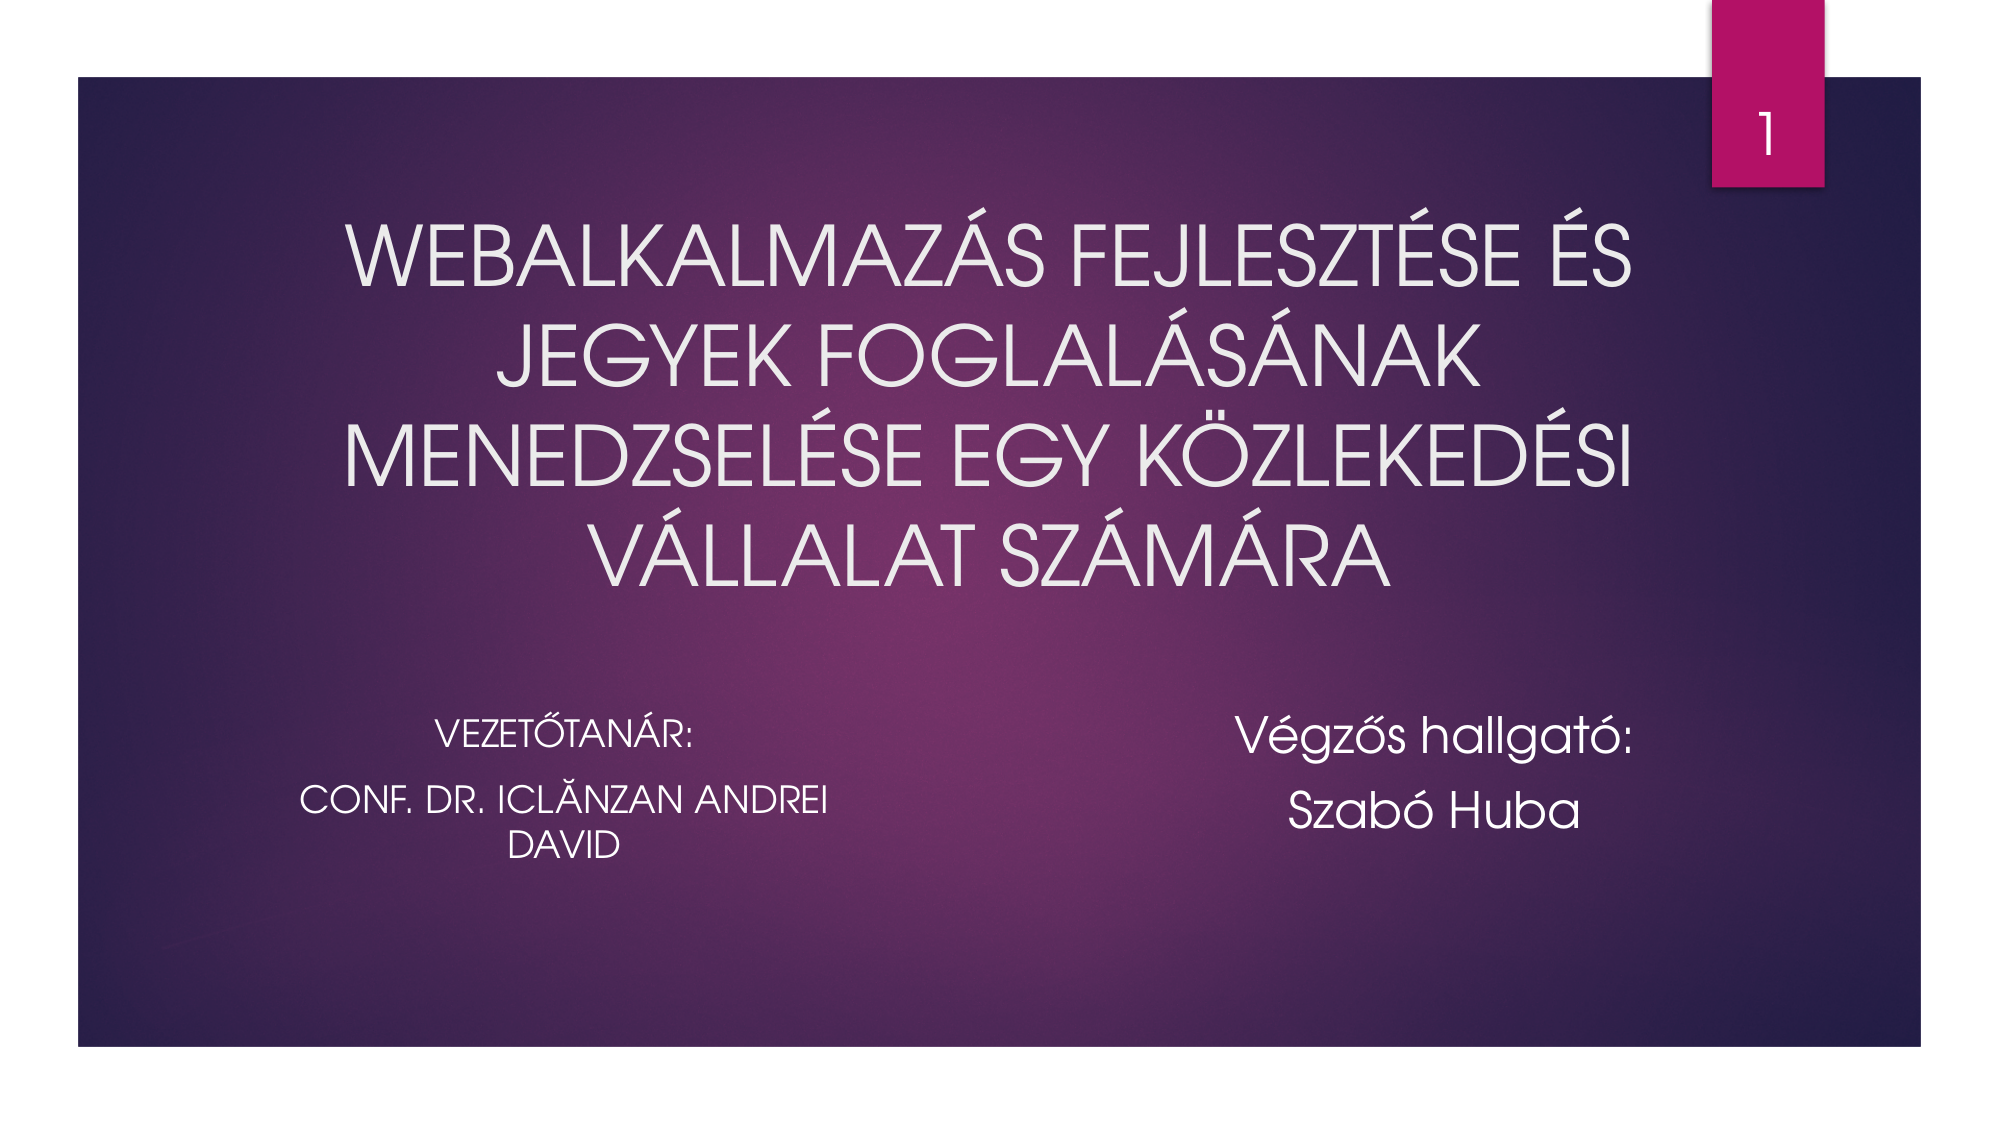

1
# WEBALKALMAZÁS FEJLESZTÉSE ÉS JEGYEK FOGLALÁSÁNAK MENEDZSELÉSE EGY KÖZLEKEDÉSI VÁLLALAT SZÁMÁRA
Vezetőtanár:
Conf. Dr. Iclănzan Andrei David
Végzős hallgató:
Szabó Huba